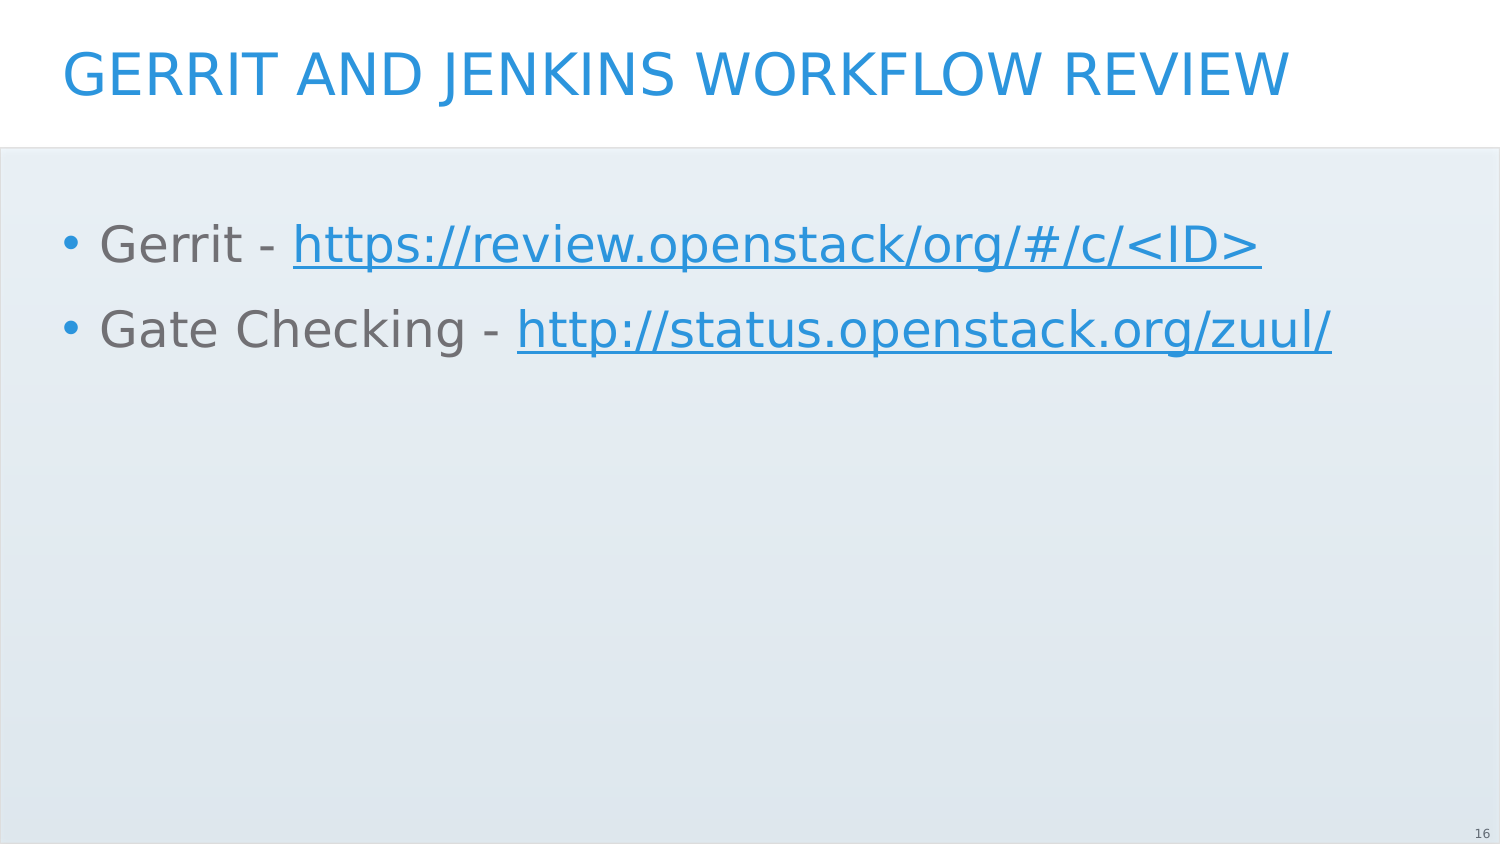

# Gerrit and jenkins workflow review

Gerrit - https://review.openstack/org/#/c/<ID>
Gate Checking - http://status.openstack.org/zuul/